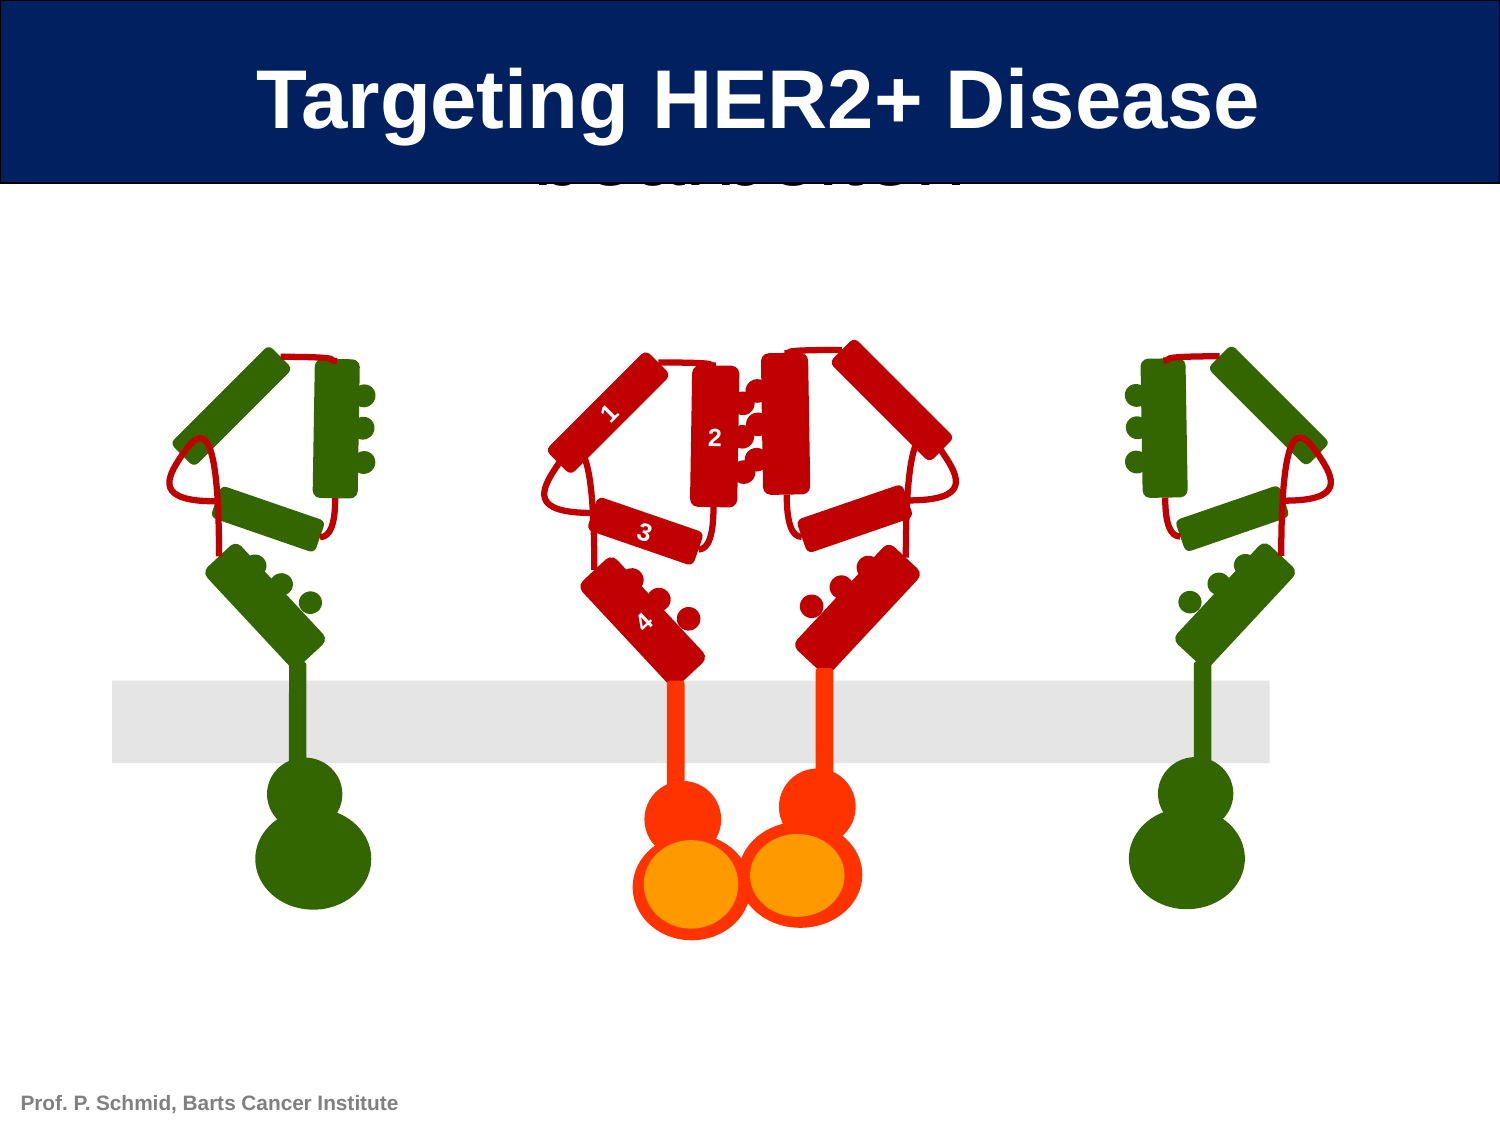

Targeting HER2+ Disease

1
2

3
4